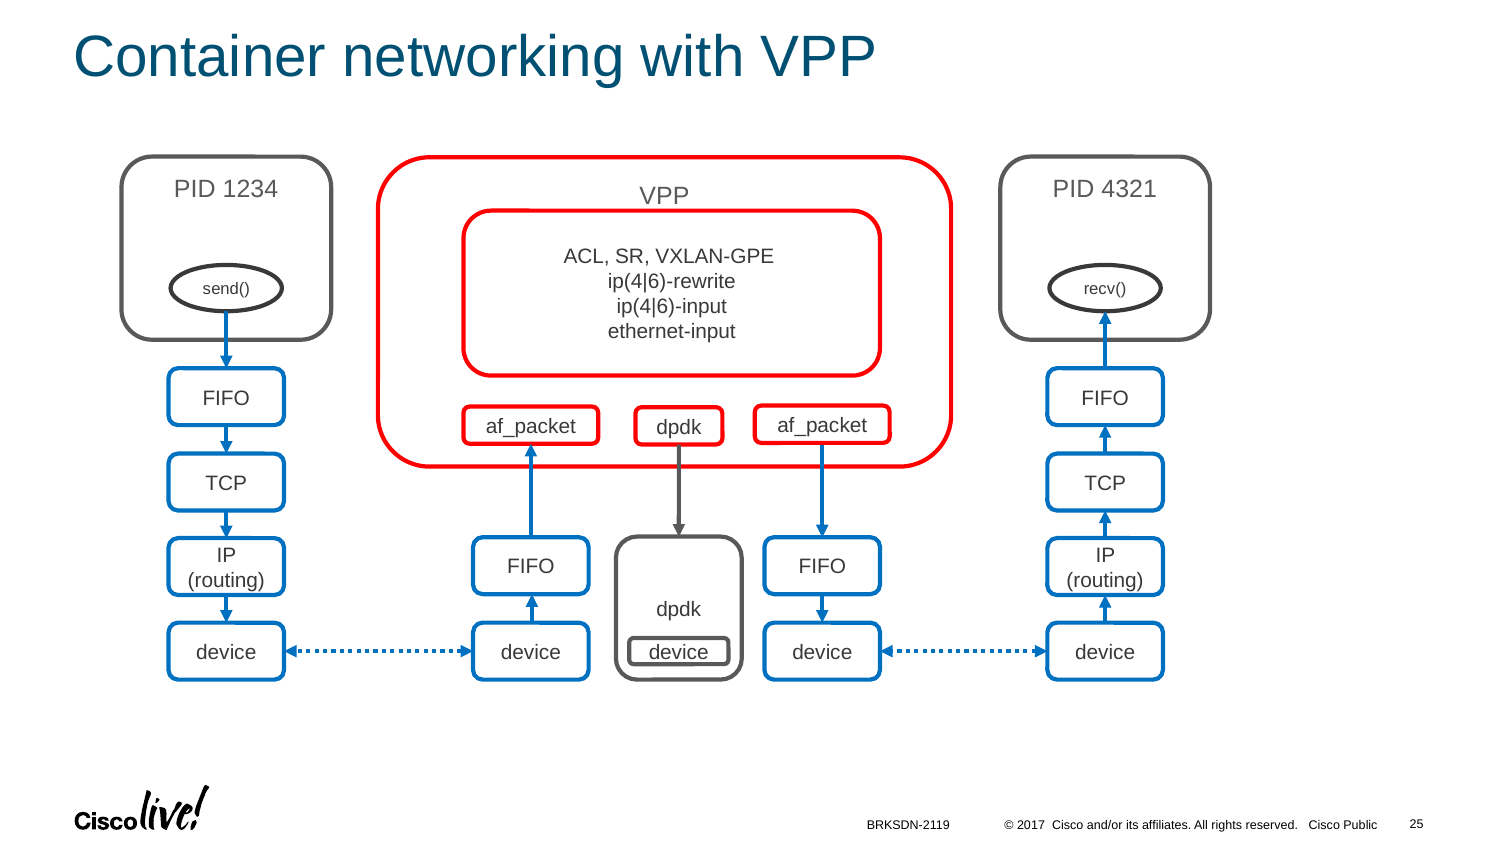

# Container networking with VPP
PID 1234
PID 4321
VPP
ACL, SR, VXLAN-GPE
ip(4|6)-rewrite
ip(4|6)-input
ethernet-input
send()
recv()
FIFO
FIFO
af_packet
af_packet
dpdk
TCP
TCP
dpdk
FIFO
FIFO
IP (routing)
IP (routing)
device
device
device
device
device
25
BRKSDN-2119